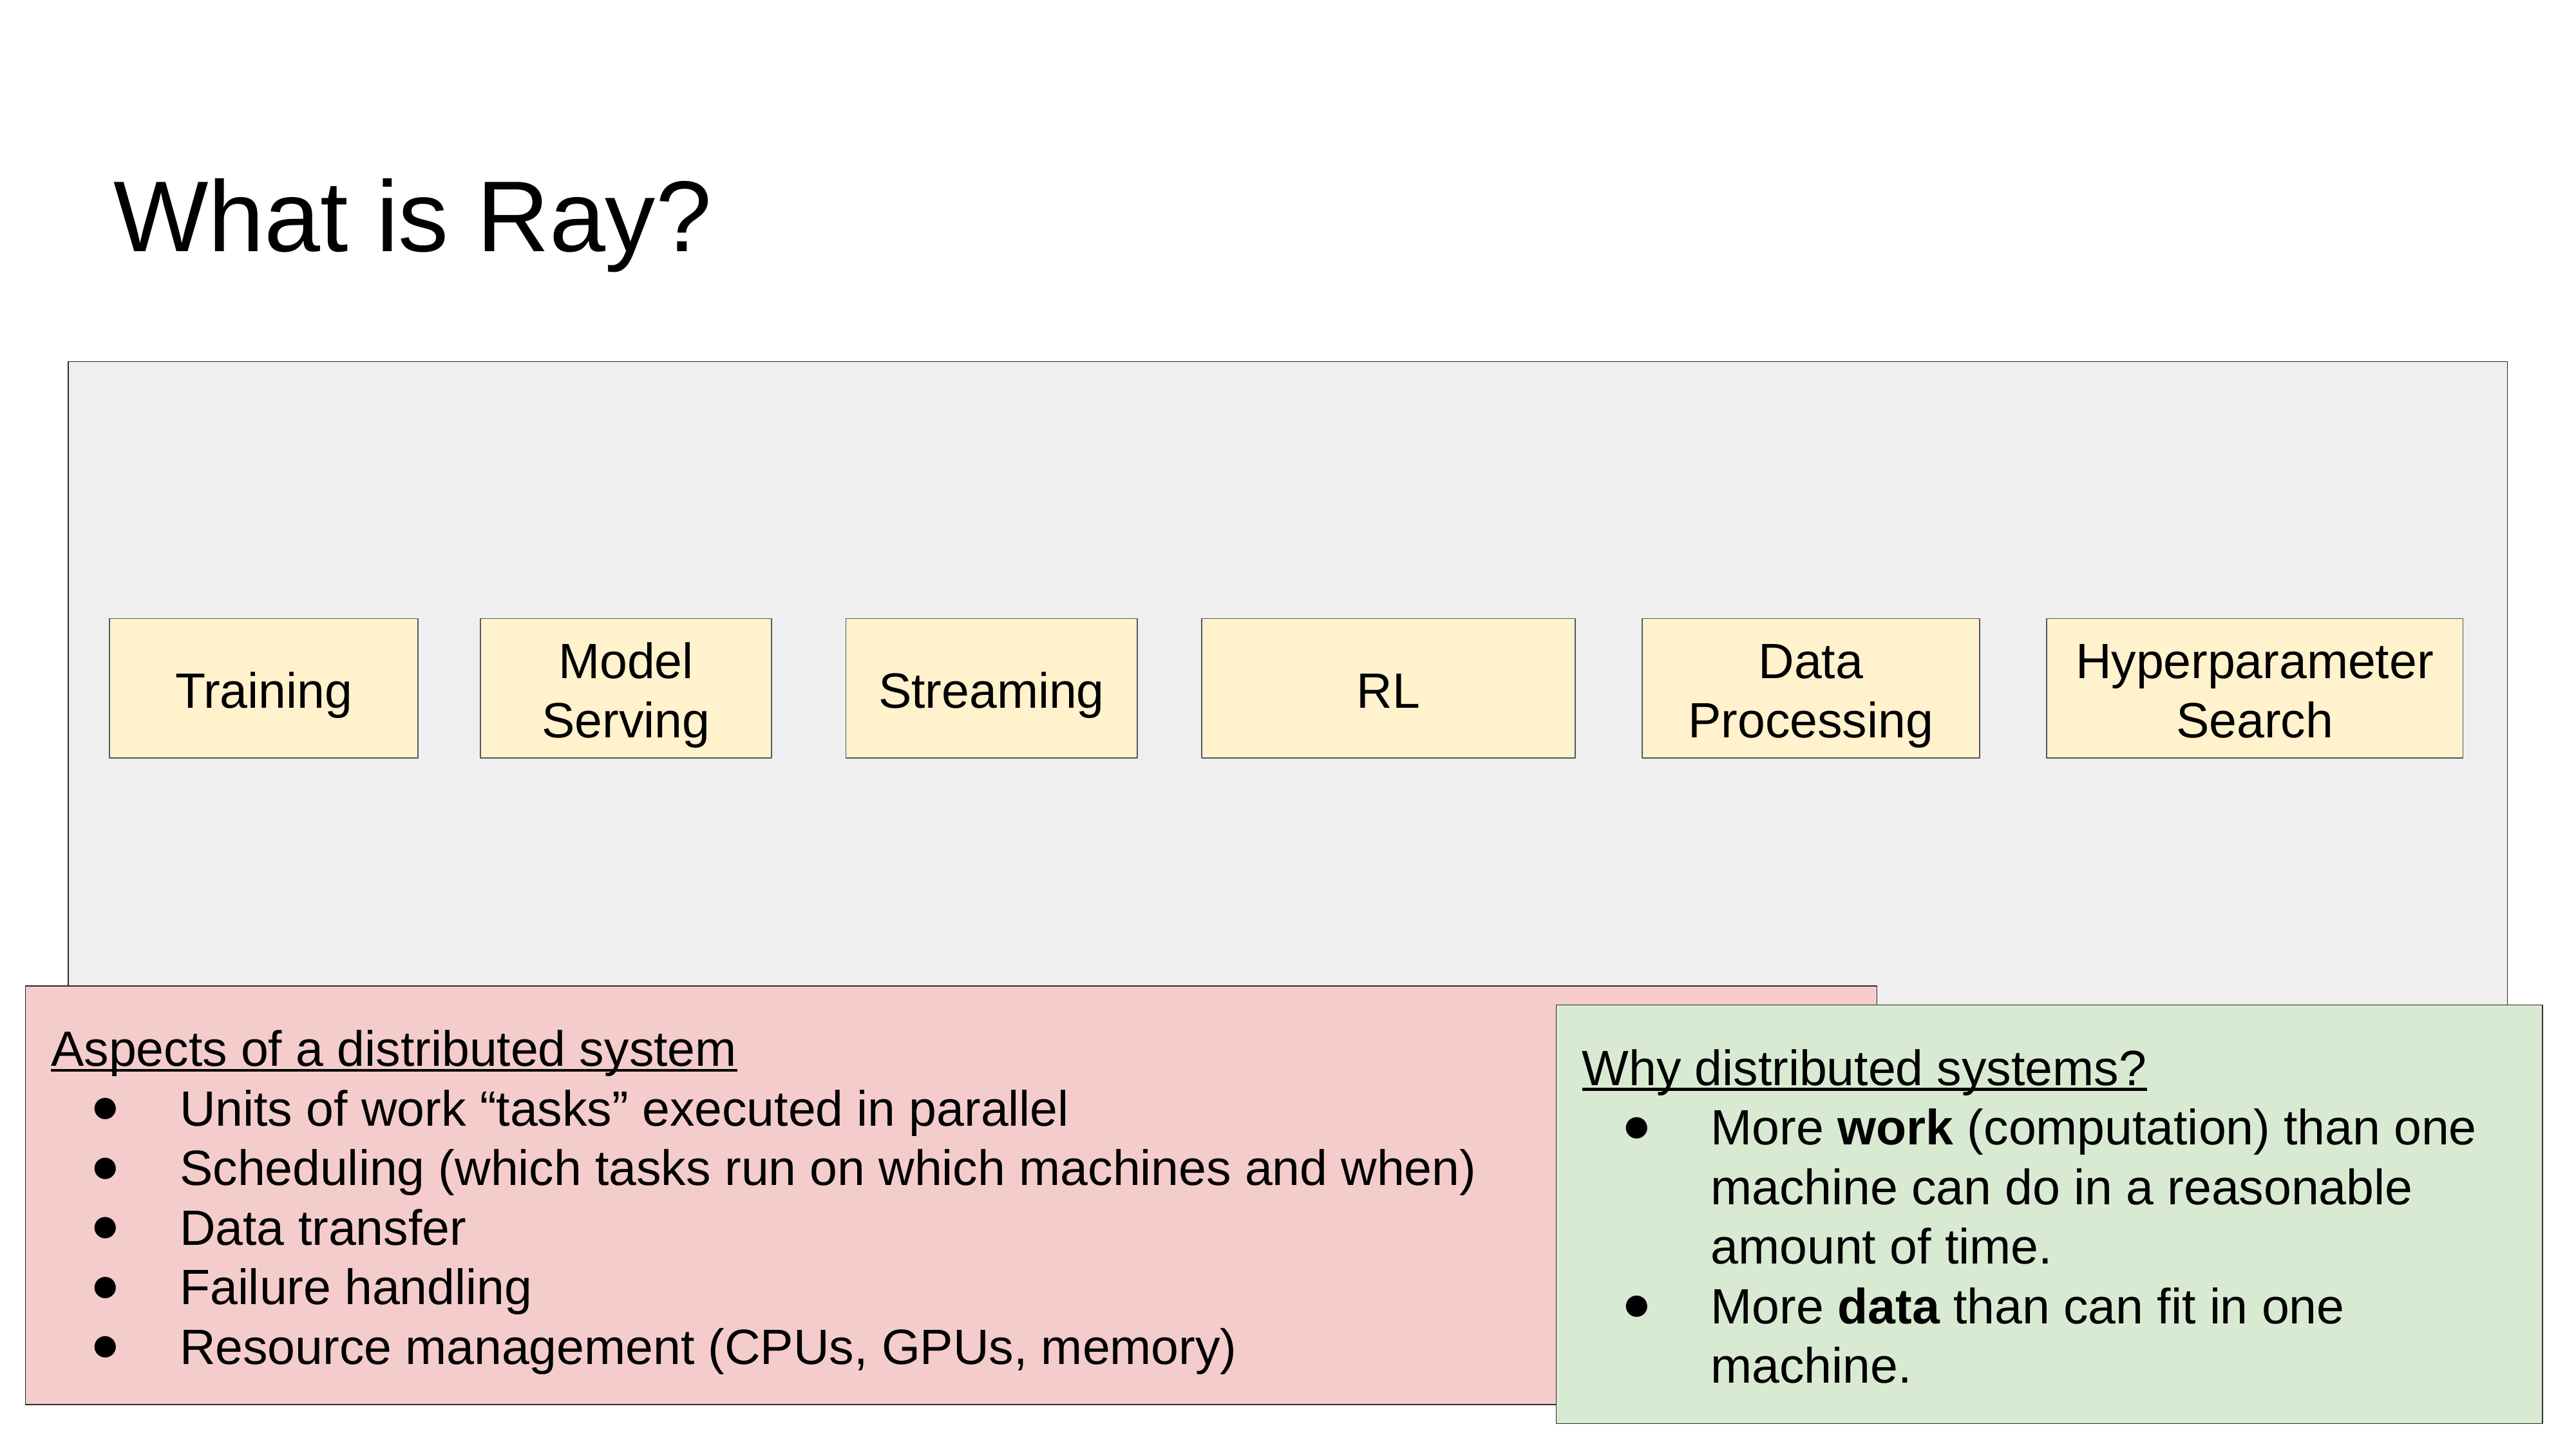

# What is Ray?

Machine Learning Ecosystem
Training
Model Serving
Streaming
RL
Data Processing
Hyperparameter Search
Aspects of a distributed system
Units of work “tasks” executed in parallel
Scheduling (which tasks run on which machines and when)
Data transfer
Failure handling
Resource management (CPUs, GPUs, memory)
Why distributed systems?
More work (computation) than one machine can do in a reasonable amount of time.
More data than can fit in one machine.